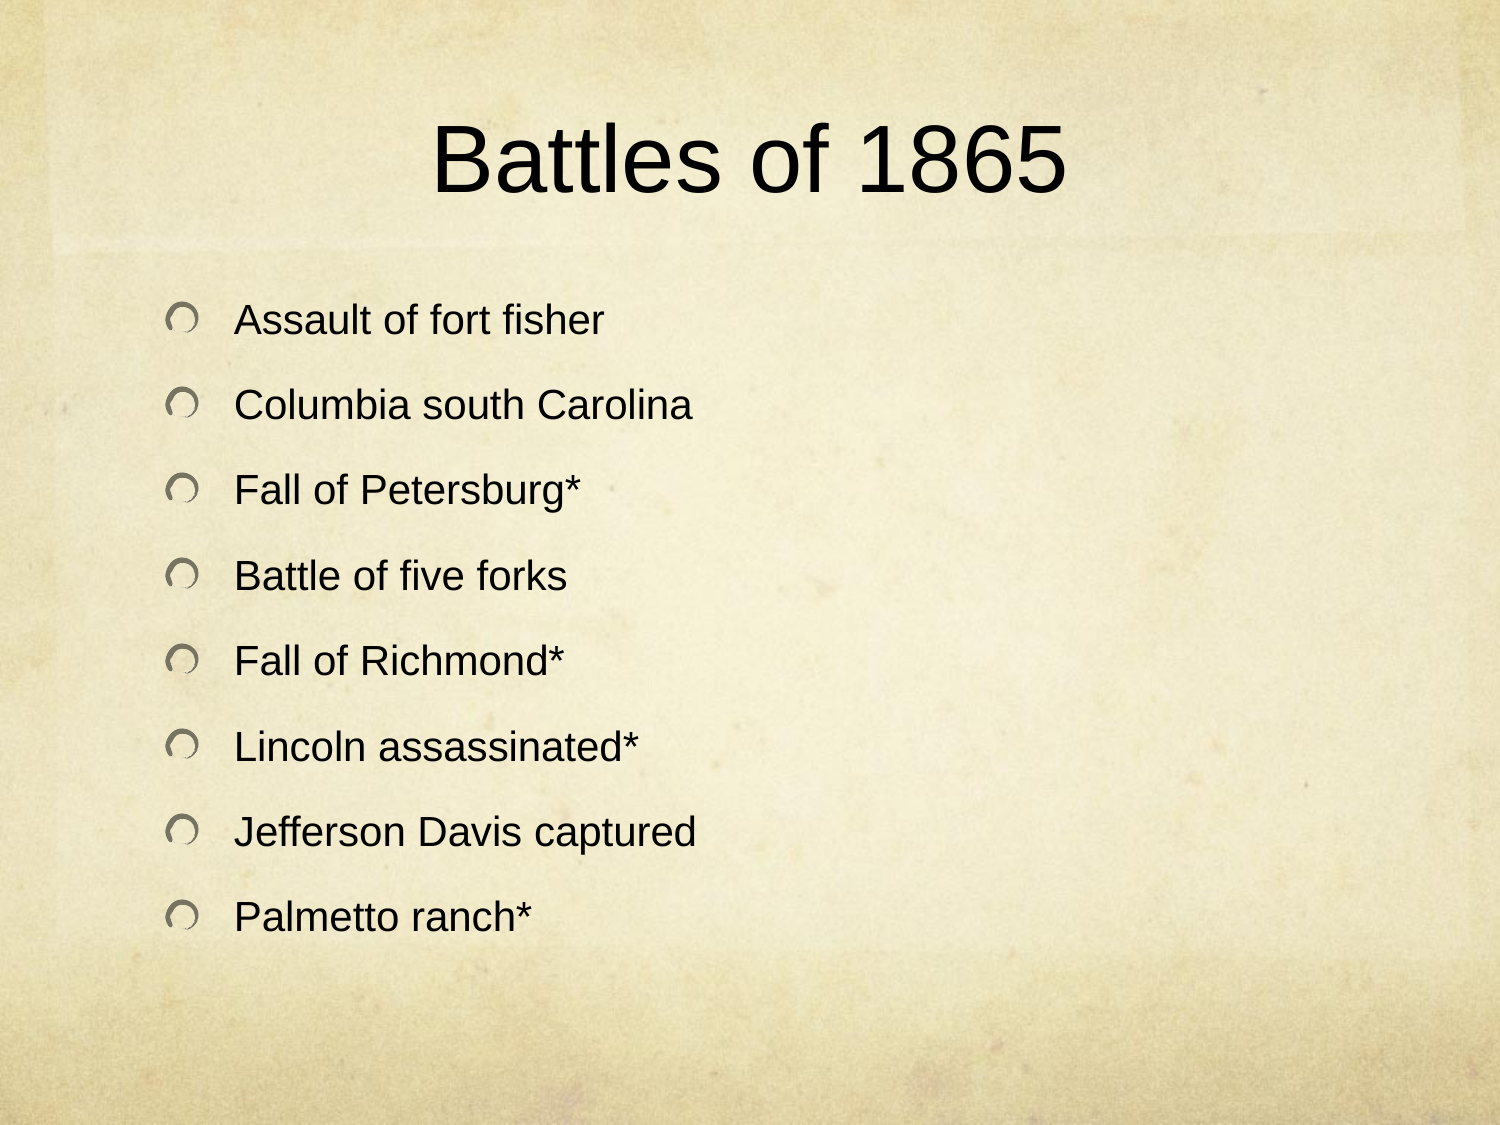

# Battles of 1865
Assault of fort fisher
Columbia south Carolina
Fall of Petersburg*
Battle of five forks
Fall of Richmond*
Lincoln assassinated*
Jefferson Davis captured
Palmetto ranch*